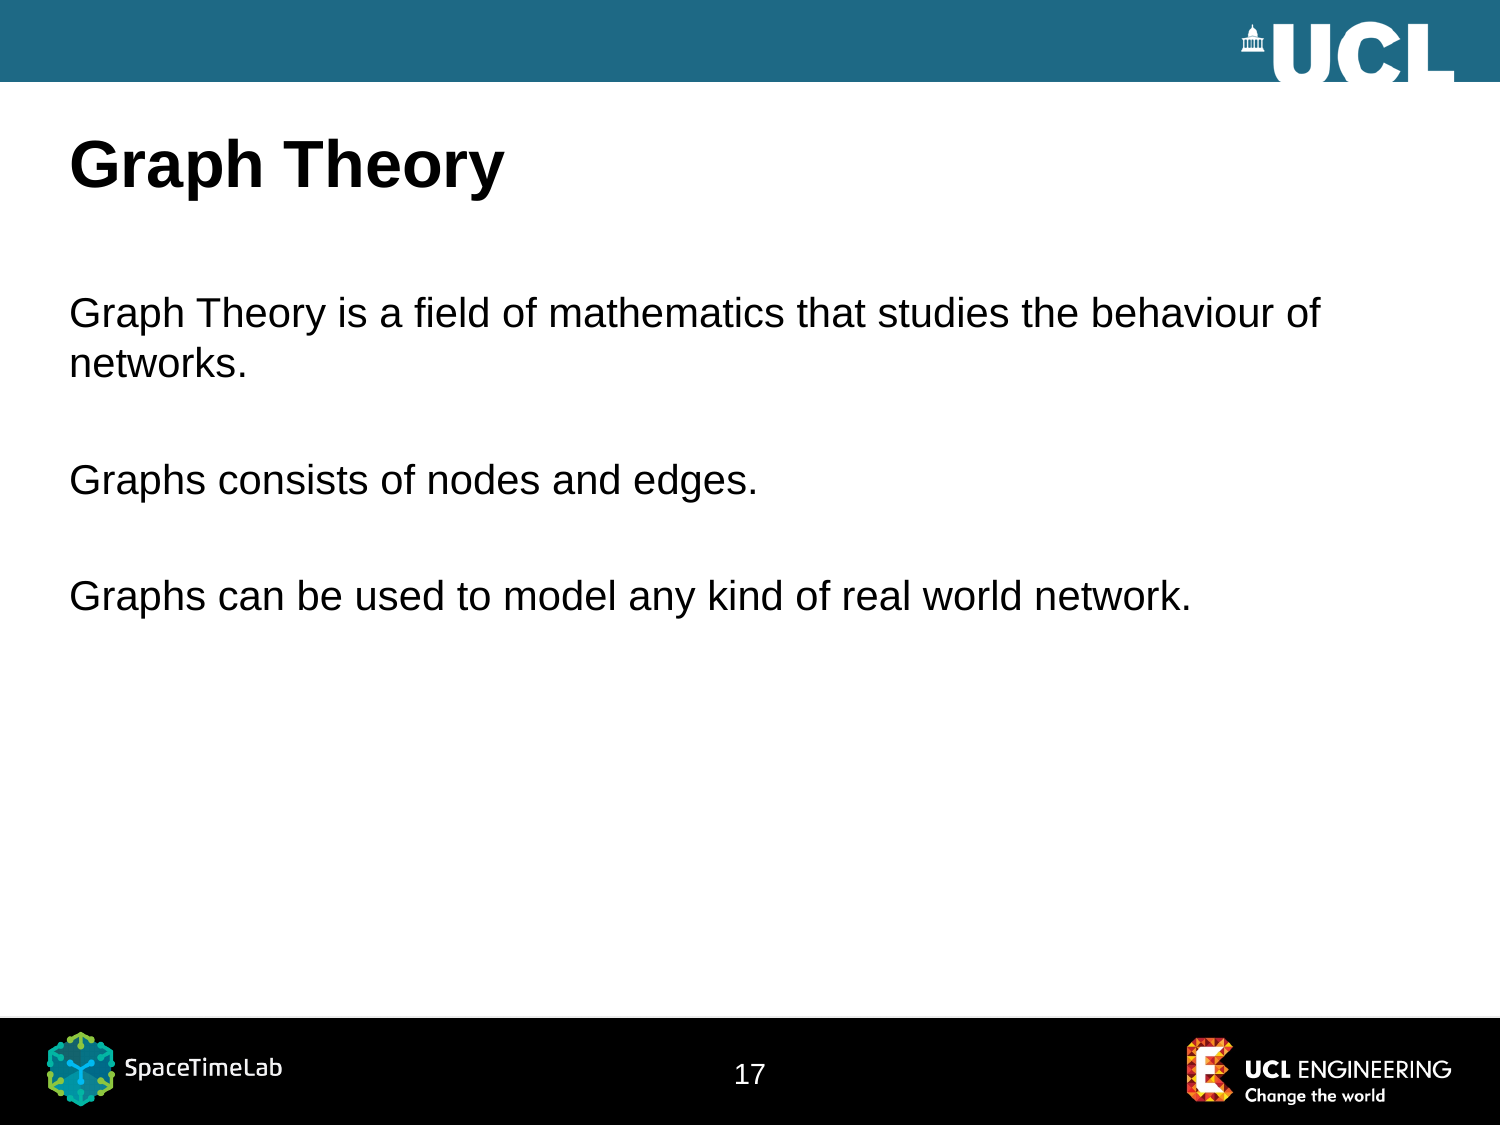

# Graph Theory

Graph Theory is a field of mathematics that studies the behaviour of networks.

Graphs consists of nodes and edges.

Graphs can be used to model any kind of real world network.
18